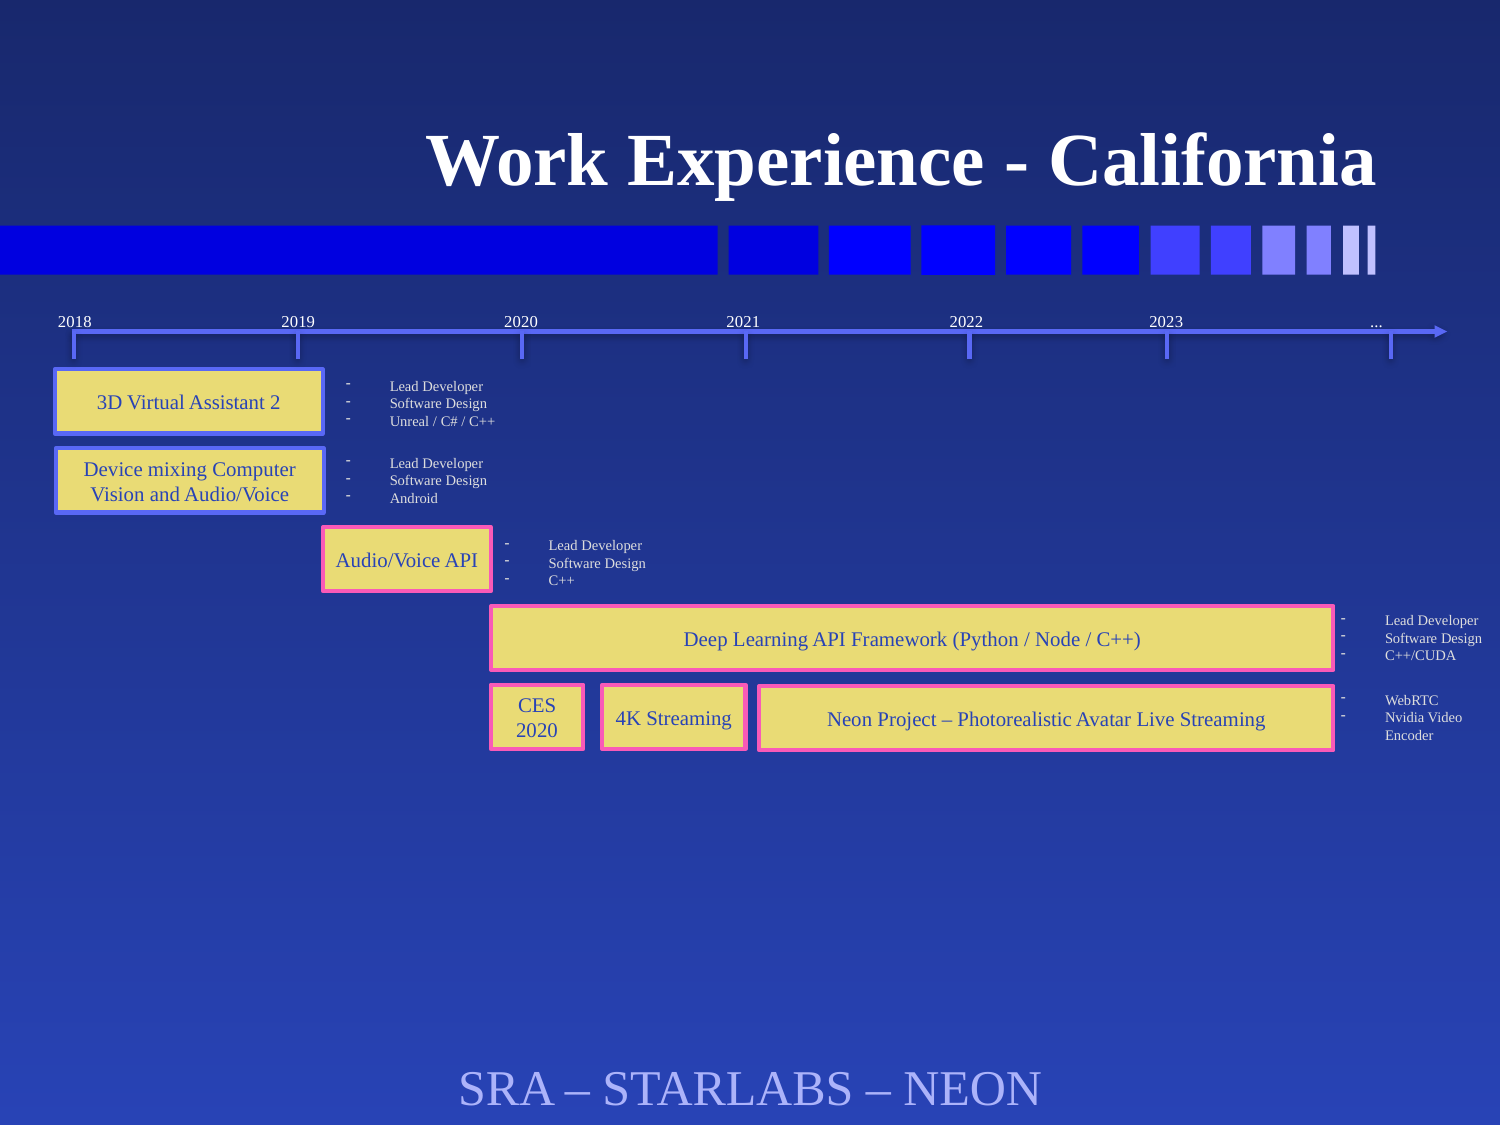

# Work Experience - California
2018
2019
2020
2021
2022
2023
...

Lead Developer
Software Design
Unreal / C# / C++
3D Virtual Assistant 2
Lead Developer
Software Design
Android
Device mixing Computer Vision and Audio/Voice
Audio/Voice API
Lead Developer
Software Design
C++
Lead Developer
Software Design
C++/CUDA
Deep Learning API Framework (Python / Node / C++)
WebRTC
Nvidia Video Encoder
CES 2020
4K Streaming
Neon Project – Photorealistic Avatar Live Streaming
SRA – STARLABS – NEON